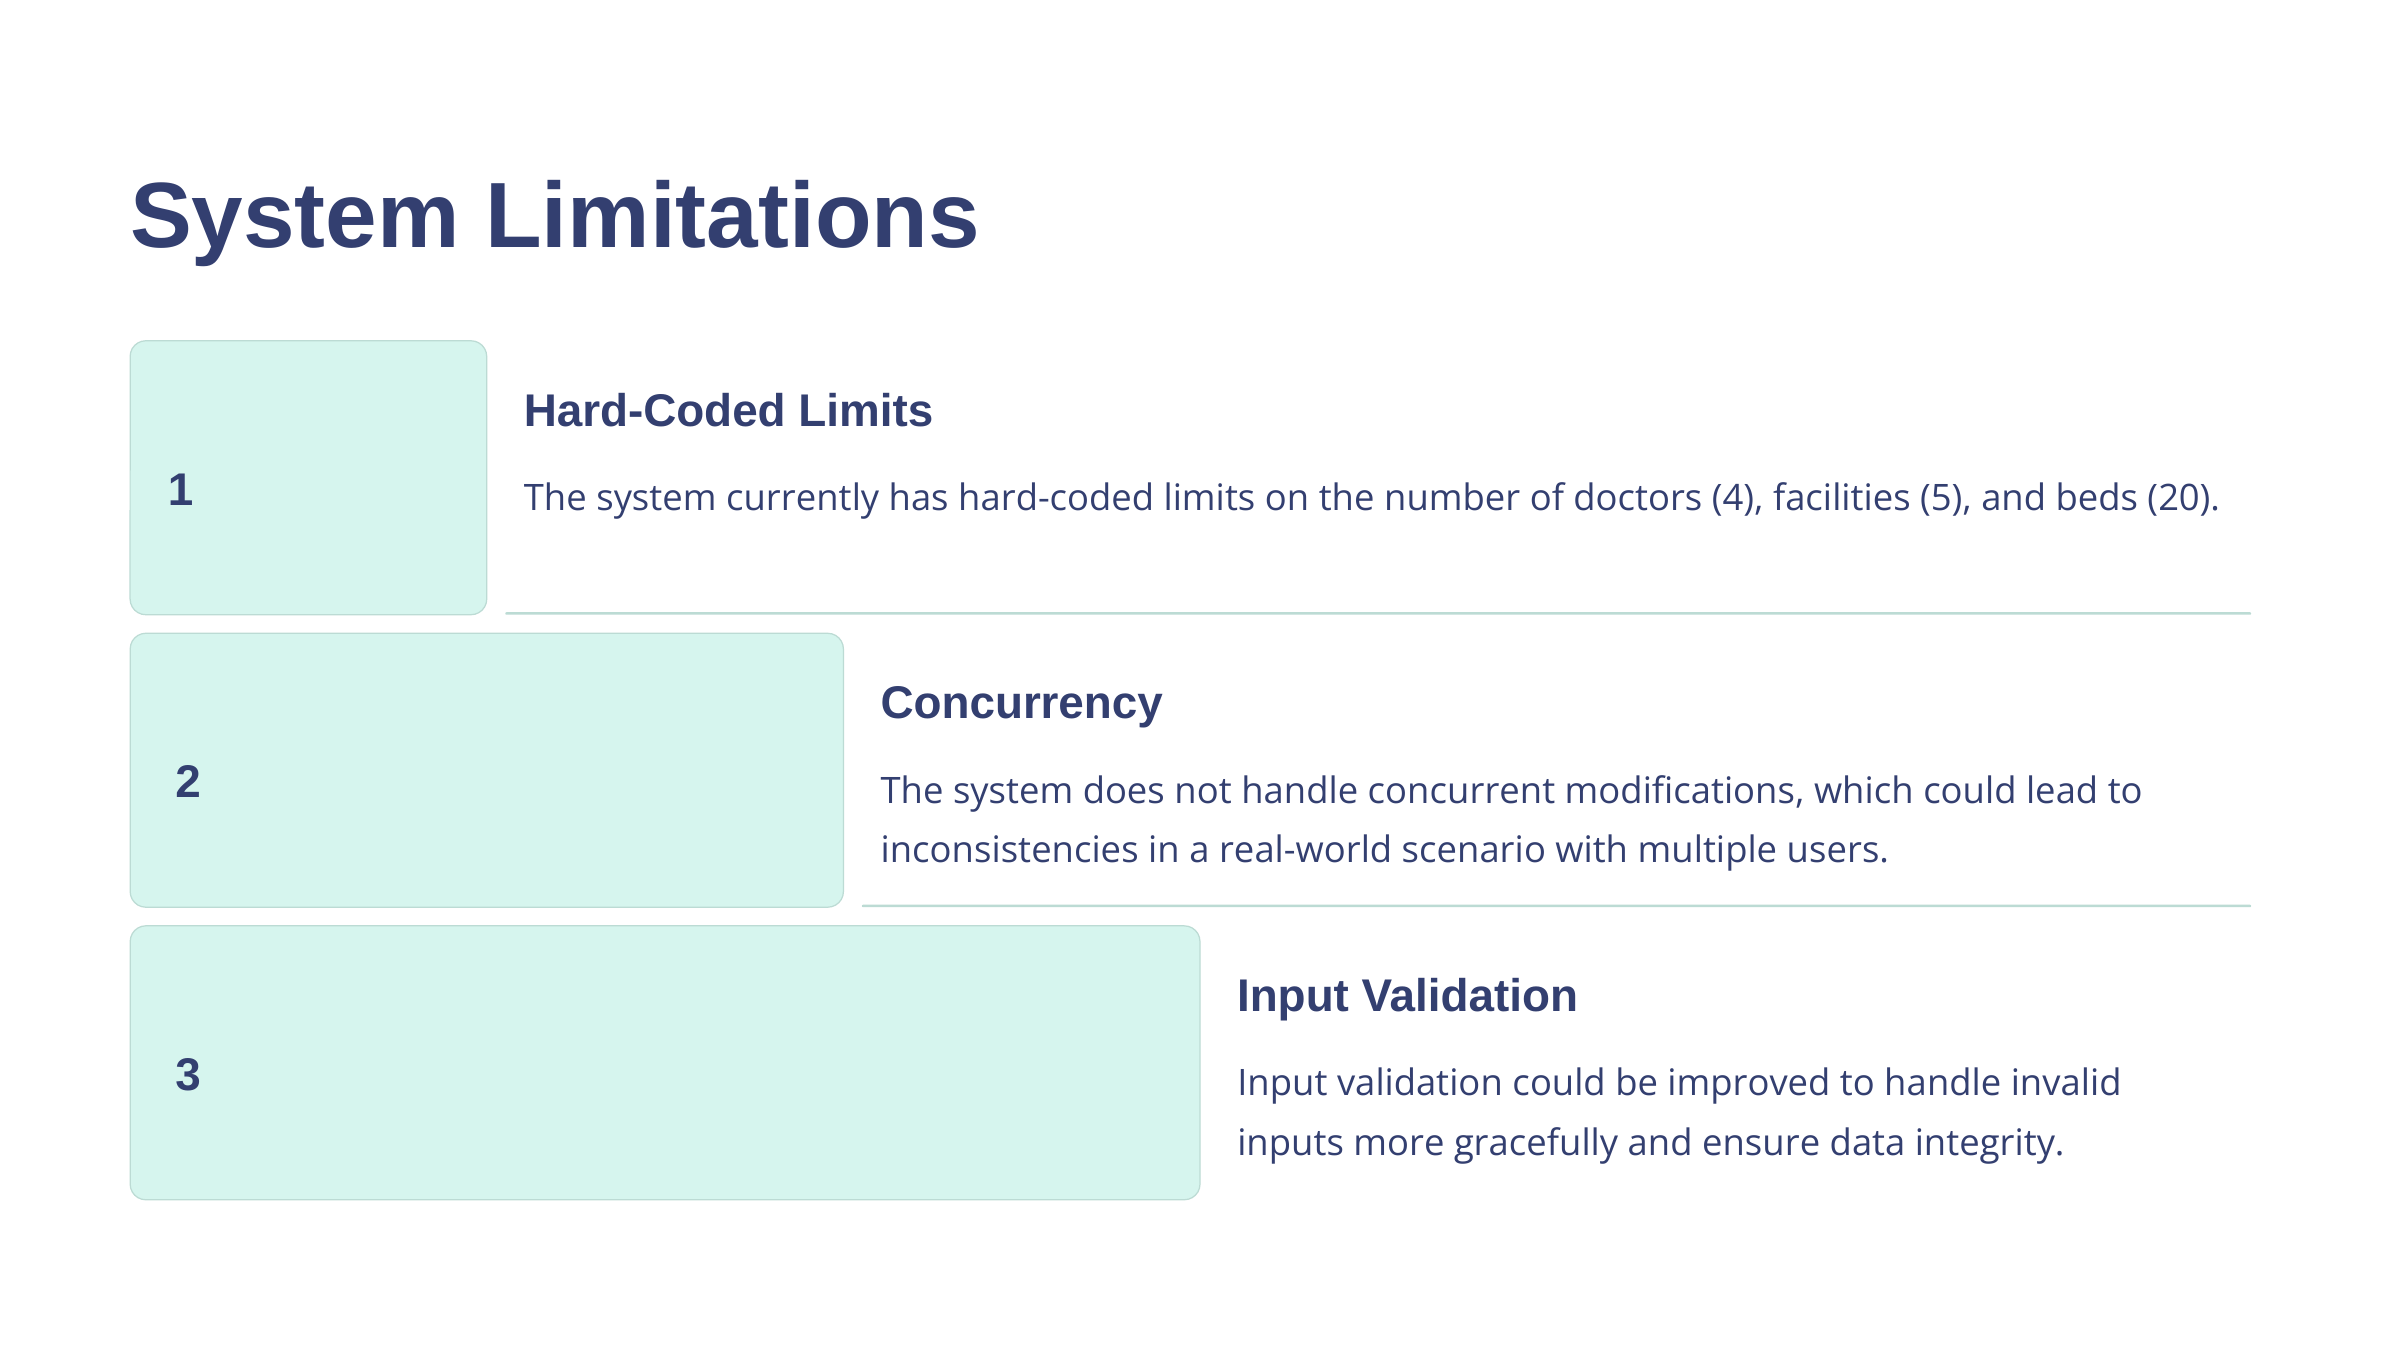

System Limitations

Hard-Coded Limits
1
The system currently has hard-coded limits on the number of doctors (4), facilities (5), and beds (20).

Concurrency
2
The system does not handle concurrent modifications, which could lead to inconsistencies in a real-world scenario with multiple users.

Input Validation
3
Input validation could be improved to handle invalid inputs more gracefully and ensure data integrity.